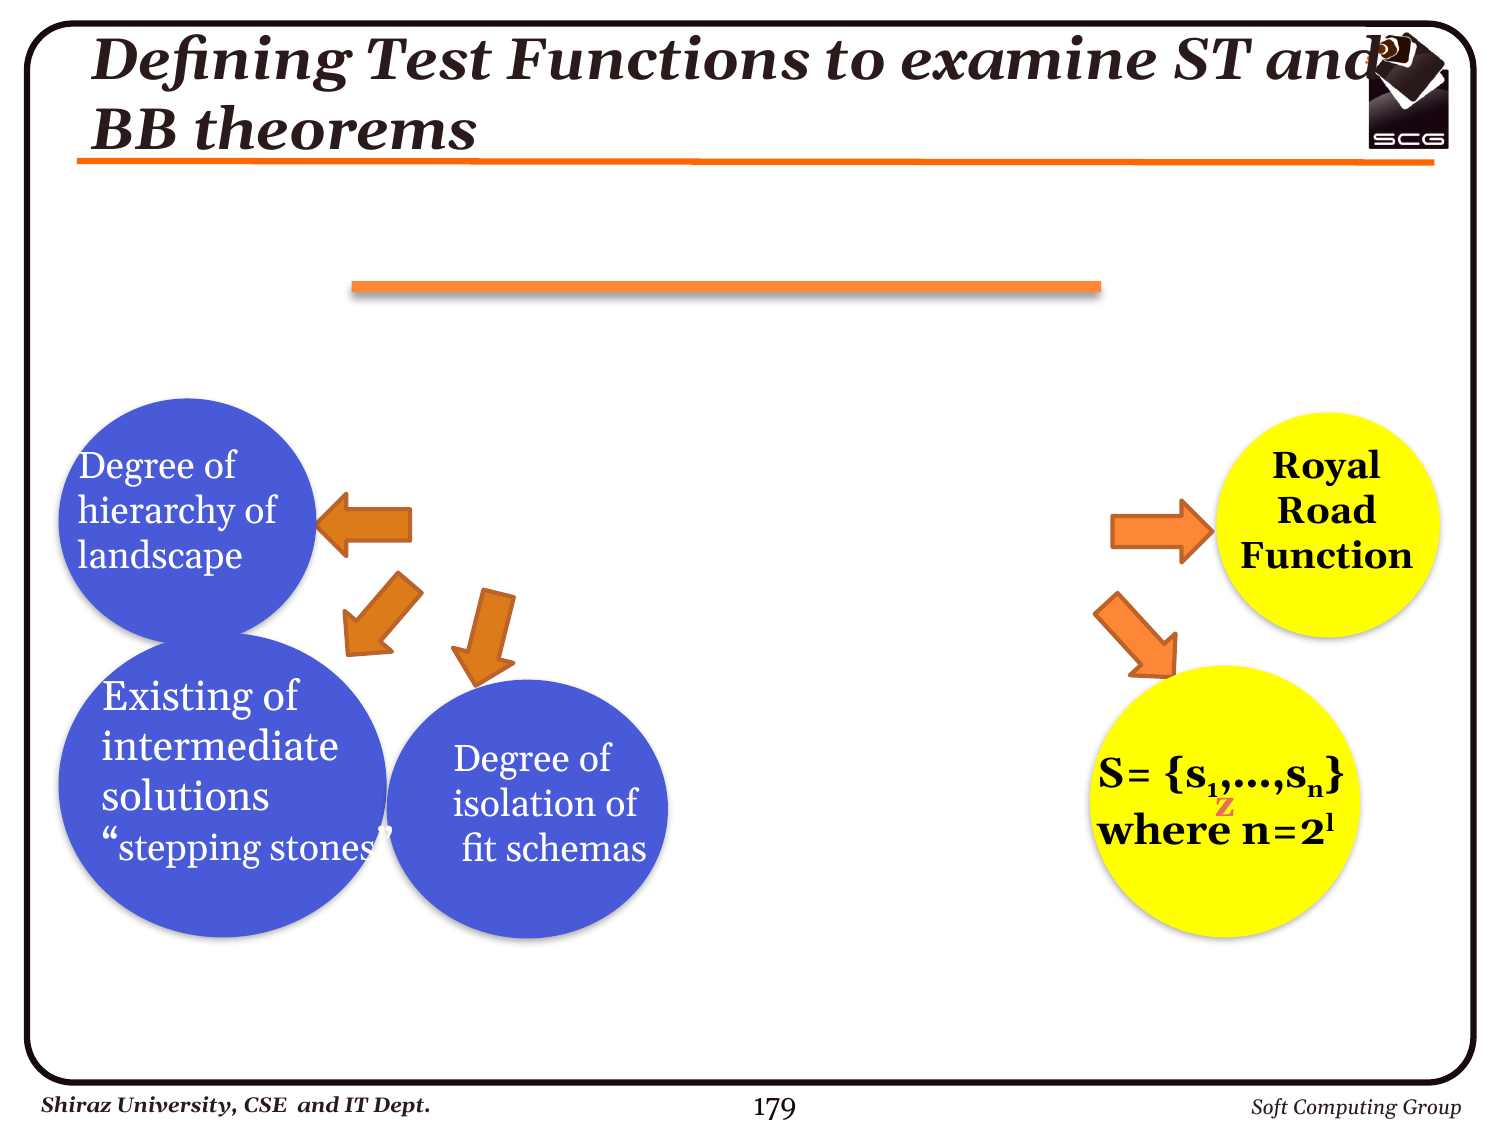

# Defining Test Functions to examine ST and BB theorems
Examine ST and BB theorems

Degree of hierarchy of landscape
Royal Road Function

Existing of intermediate solutions “stepping stones”
z

Degree of isolation of
 fit schemas
S= {s1,…,sn}
where n=2l
179